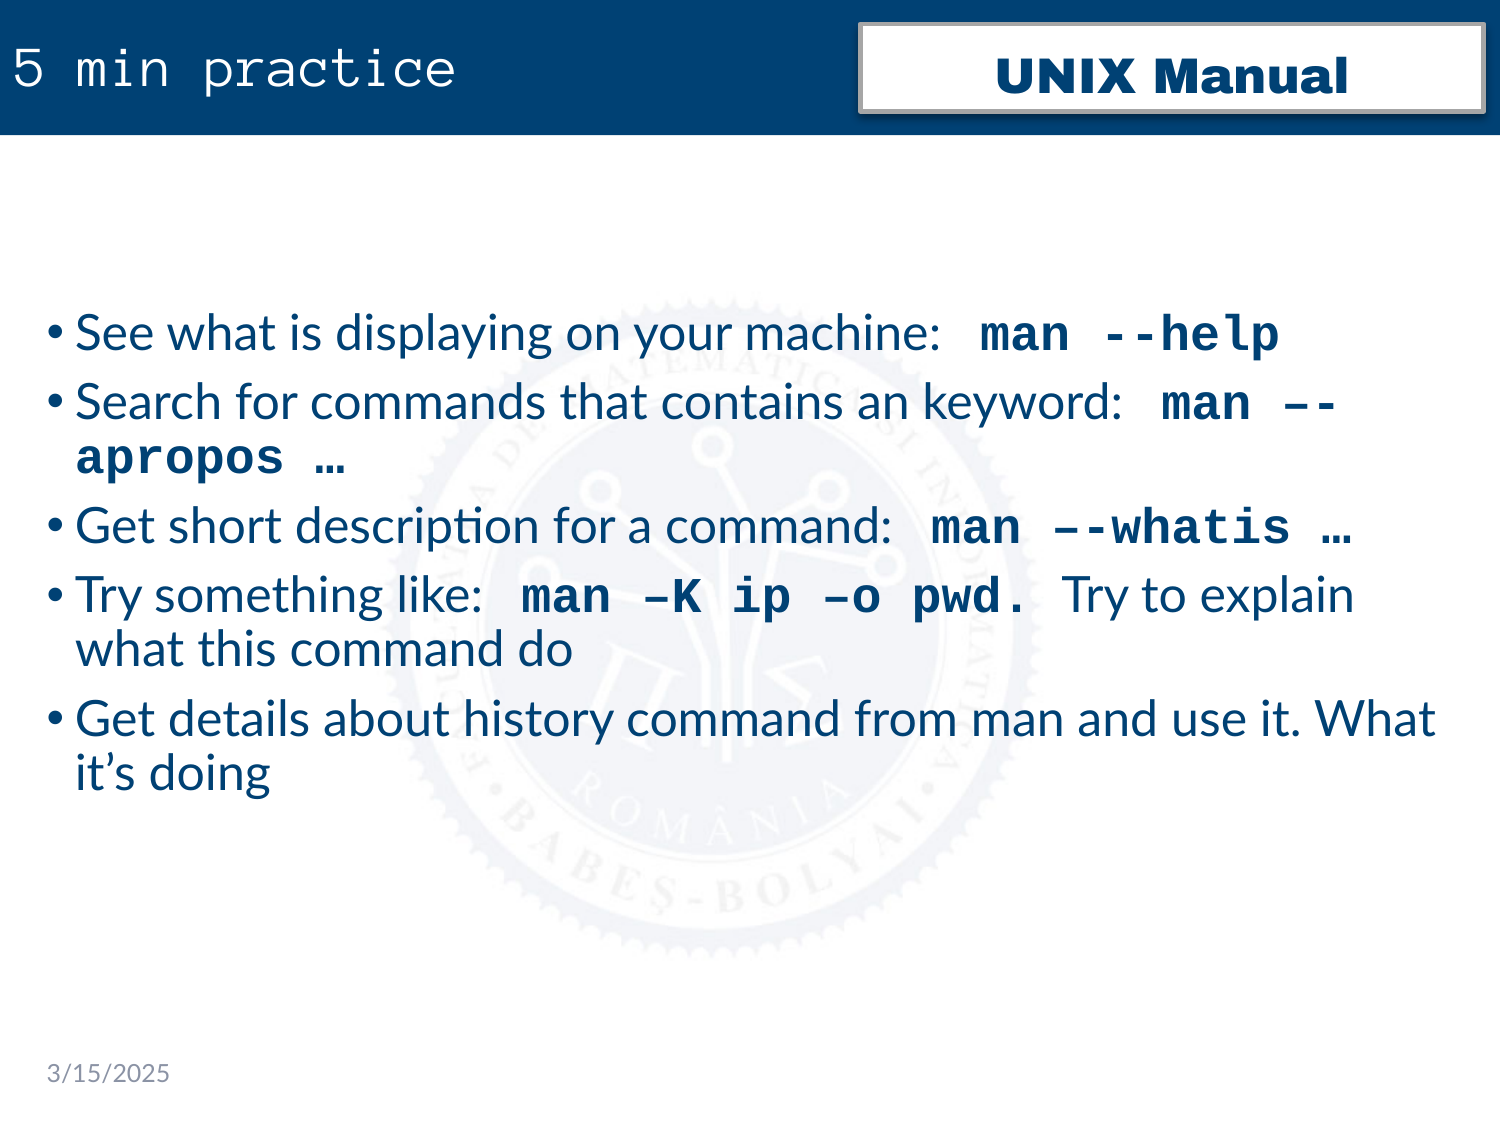

5 min practice
UNIX Manual
See what is displaying on your machine:   man --help
Search for commands that contains an keyword:   man –-apropos …
Get short description for a command:   man –-whatis …
Try something like:   man –K ip –o pwd. Try to explain what this command do
Get details about history command from man and use it. What it’s doing

3/15/2025
8